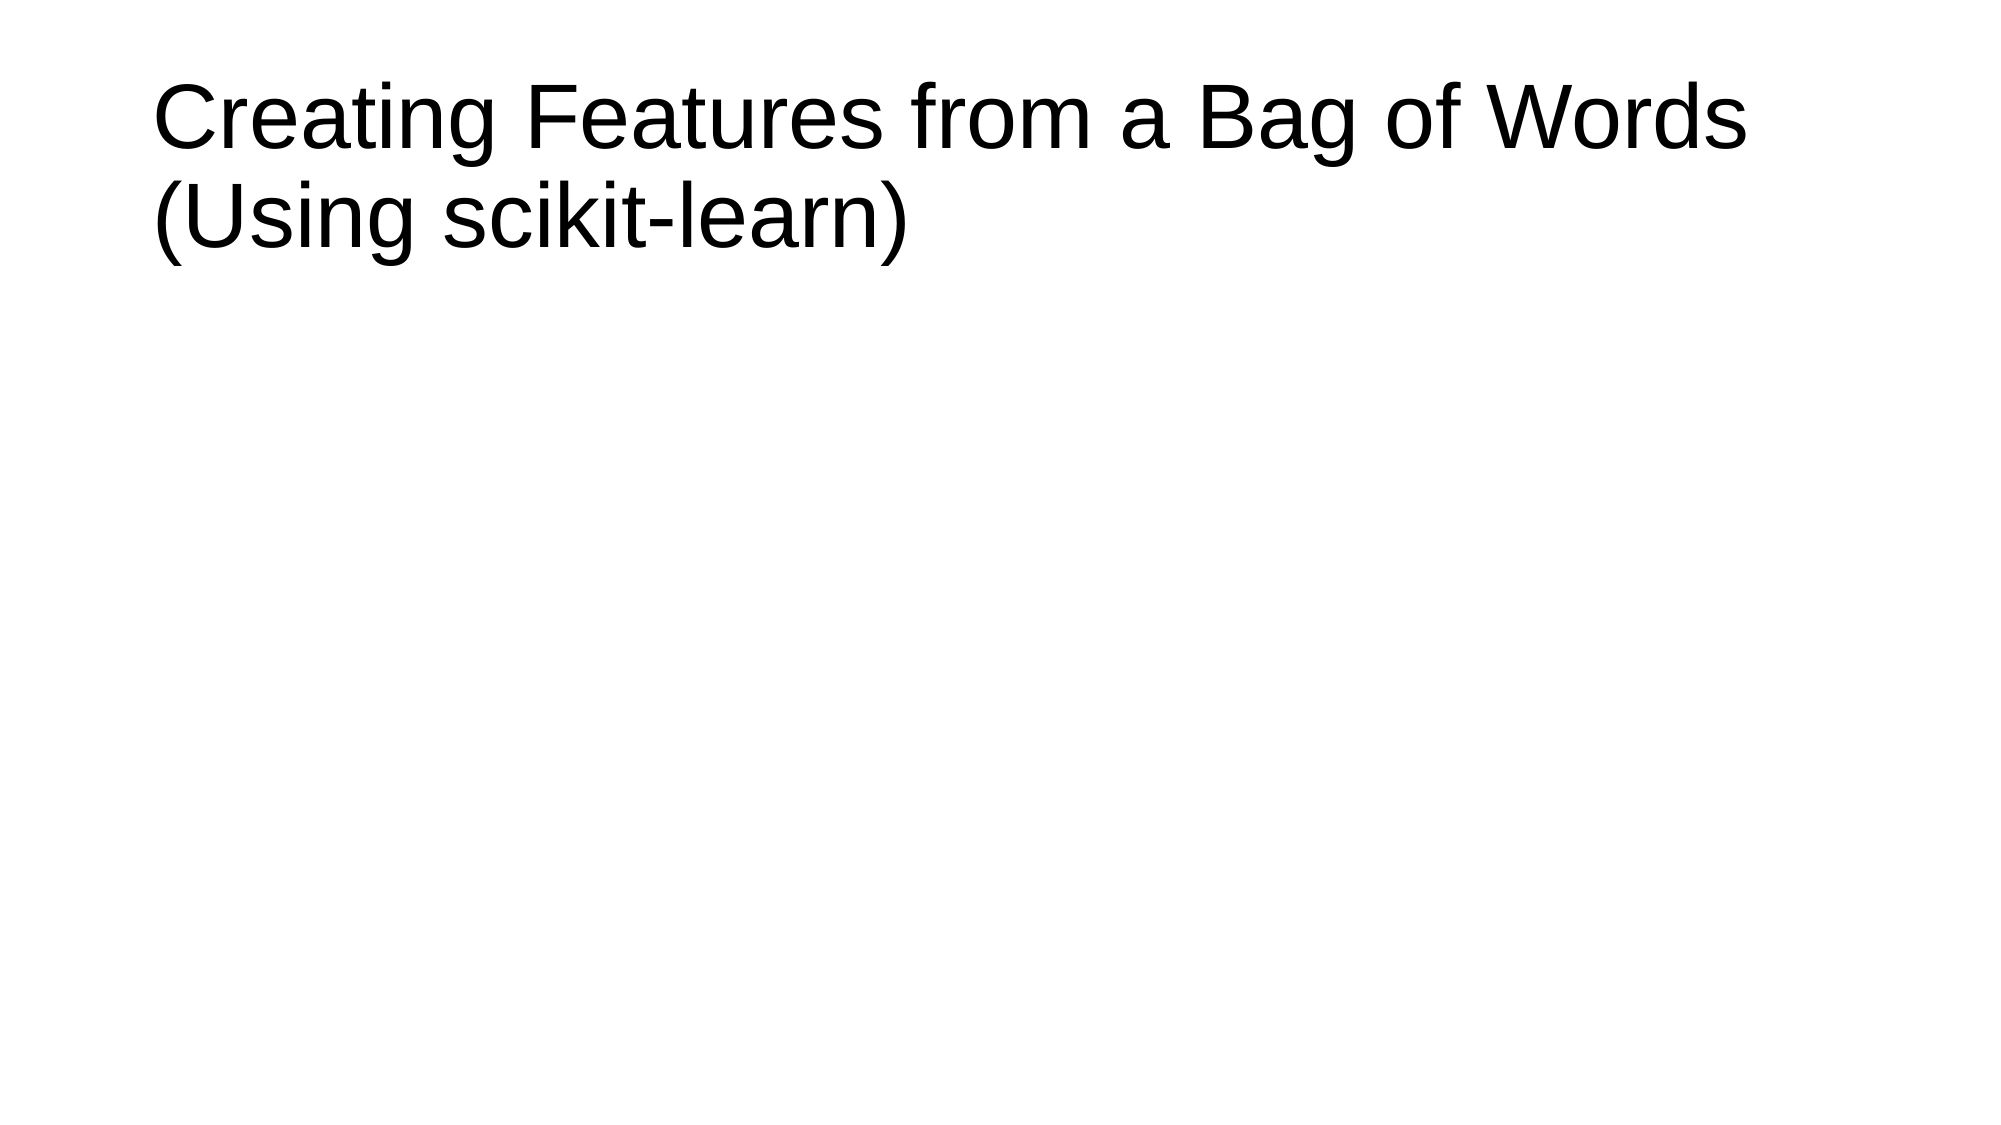

# Creating Features from a Bag of Words (Using scikit-learn)